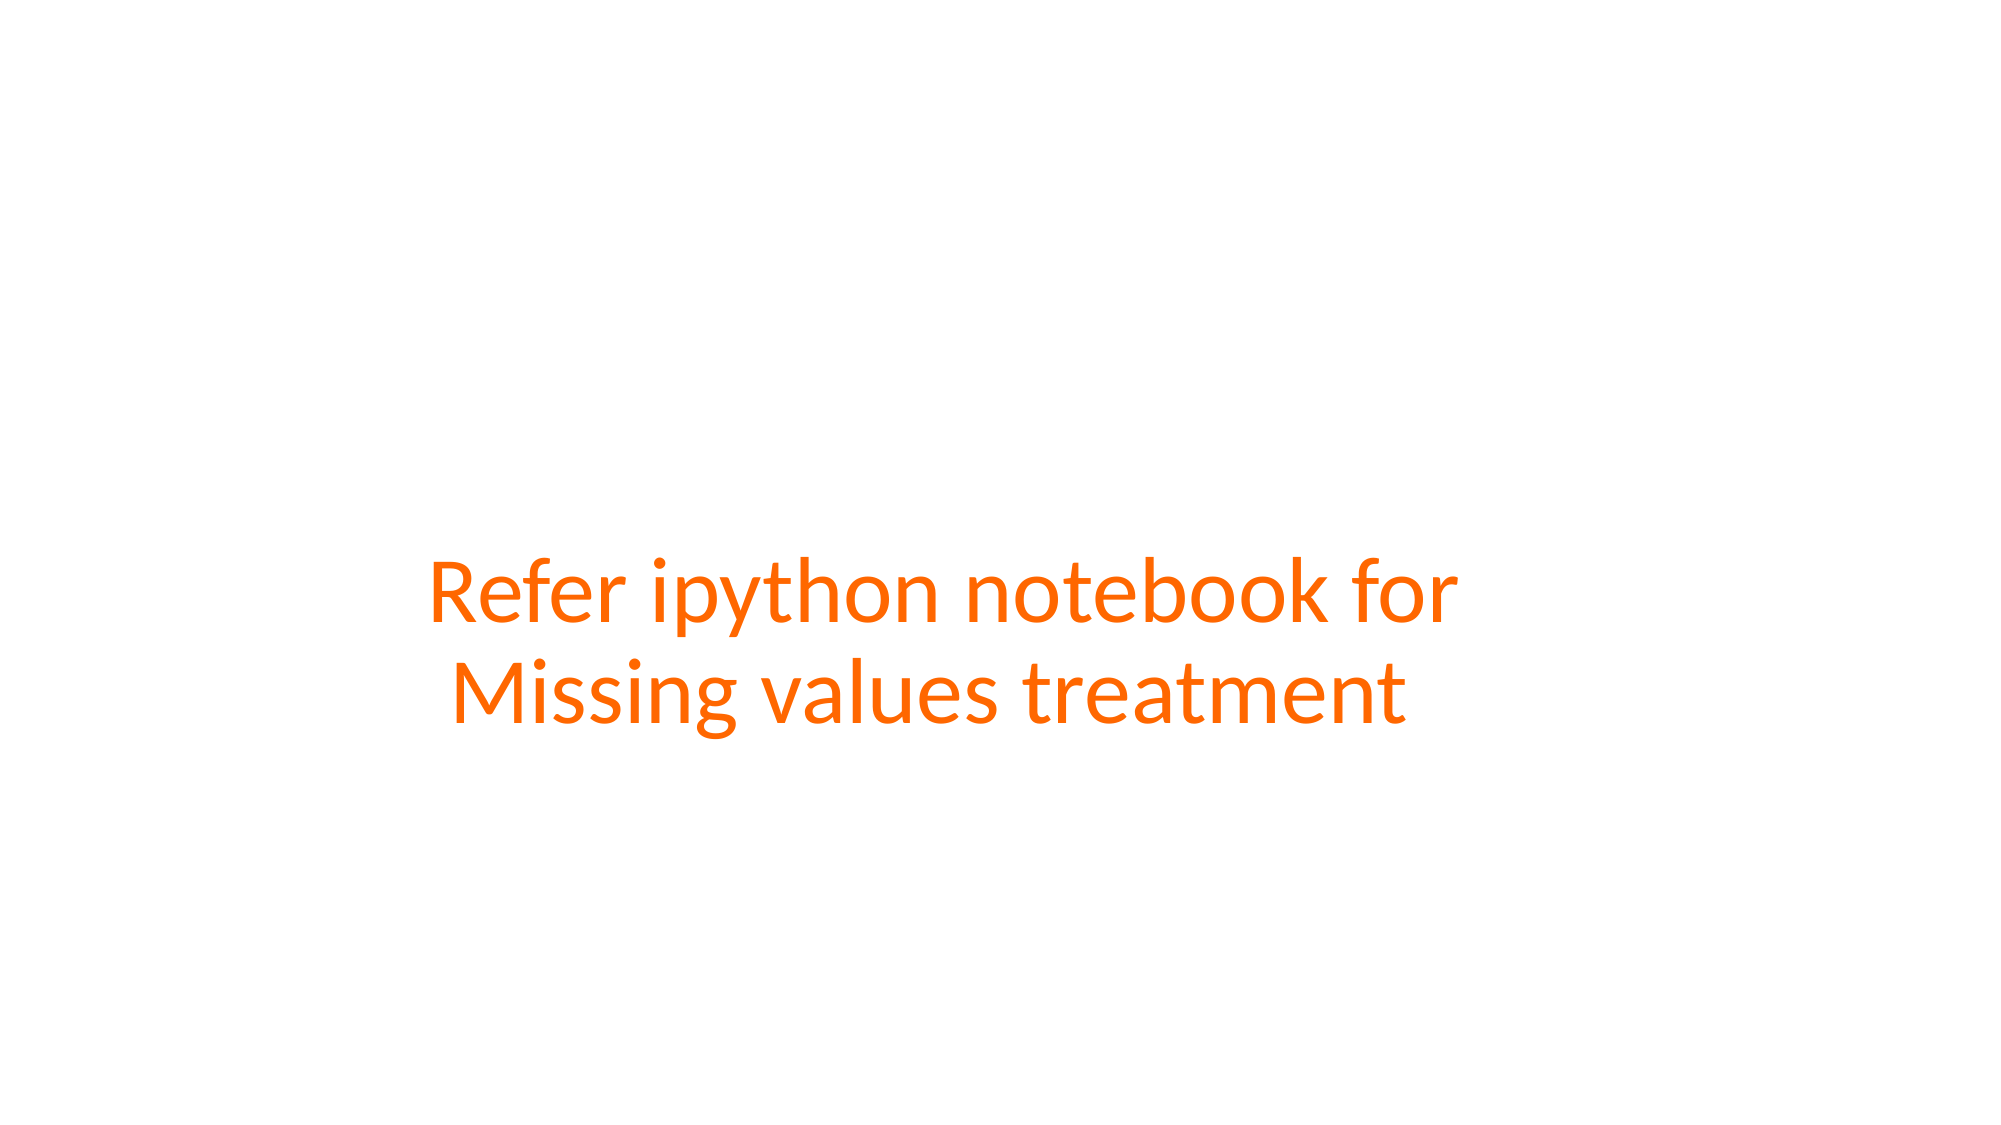

# Refer ipython notebook for Missing values treatment